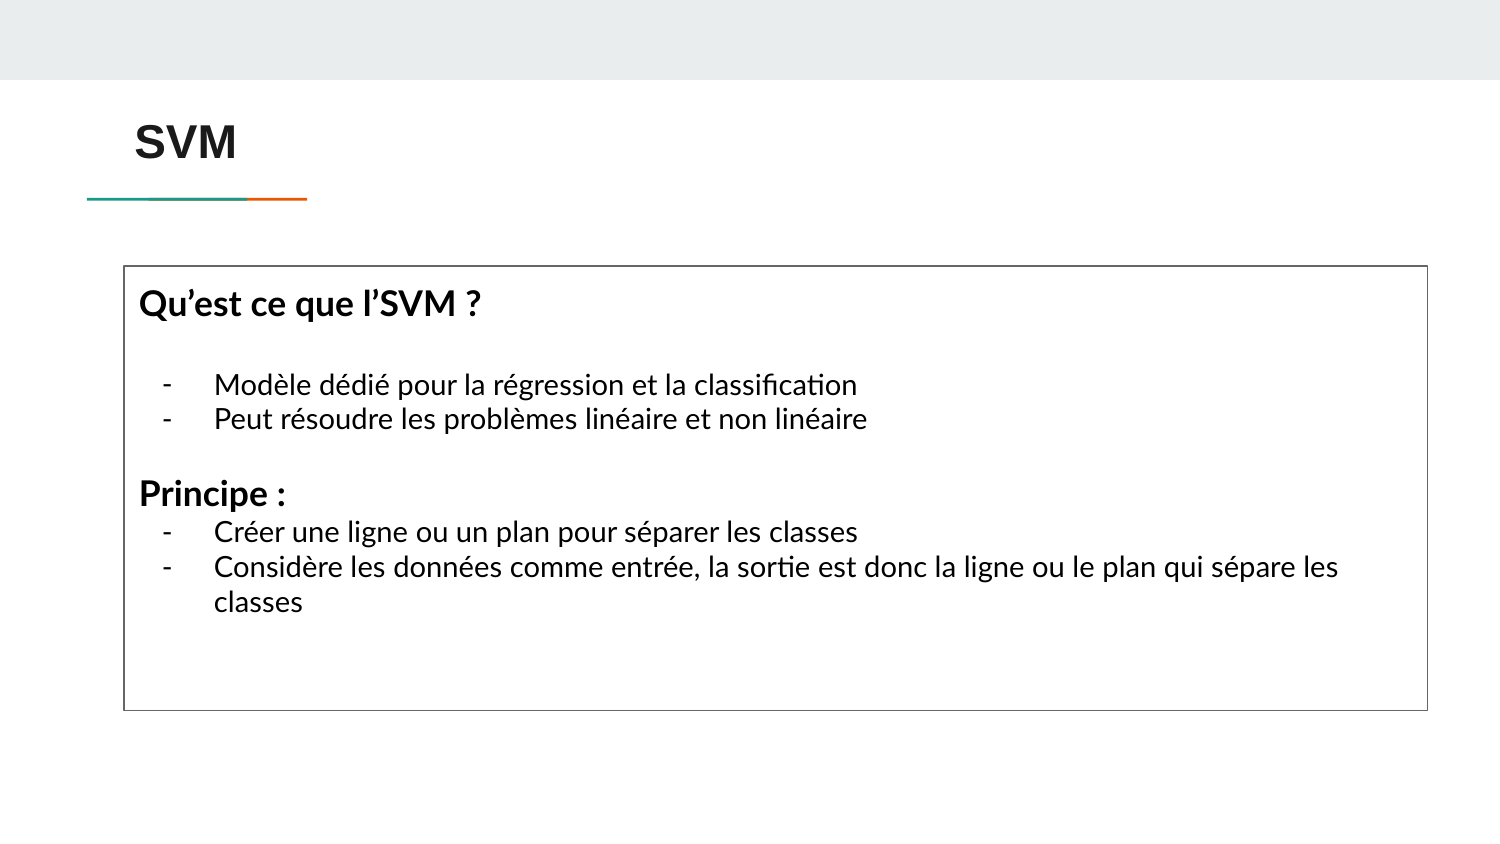

# SVM
Qu’est ce que l’SVM ?

Modèle dédié pour la régression et la classification
Peut résoudre les problèmes linéaire et non linéaire

Principe :
Créer une ligne ou un plan pour séparer les classes
Considère les données comme entrée, la sortie est donc la ligne ou le plan qui sépare les classes